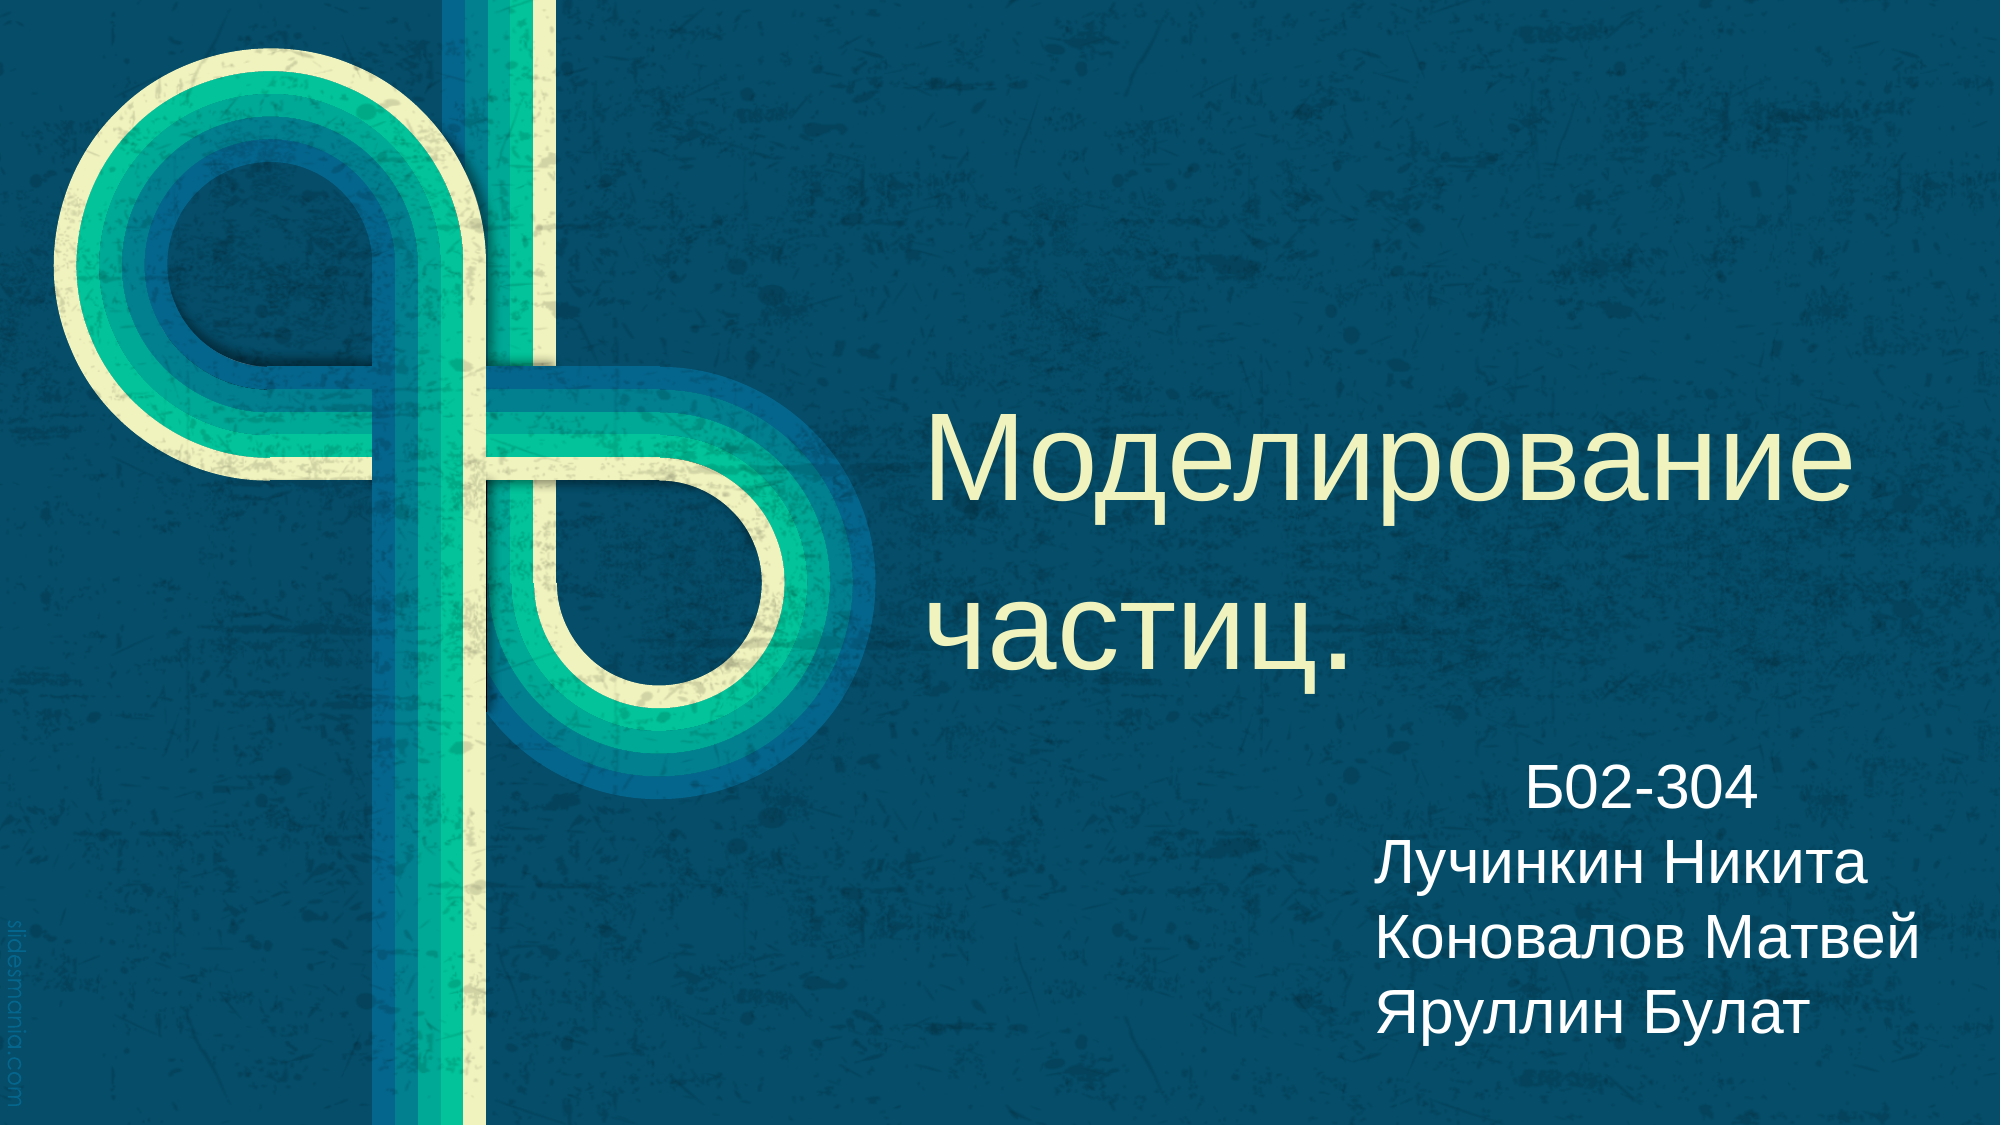

# Моделирование частиц.
	Б02-304
Лучинкин Никита
Коновалов Матвей
Яруллин Булат